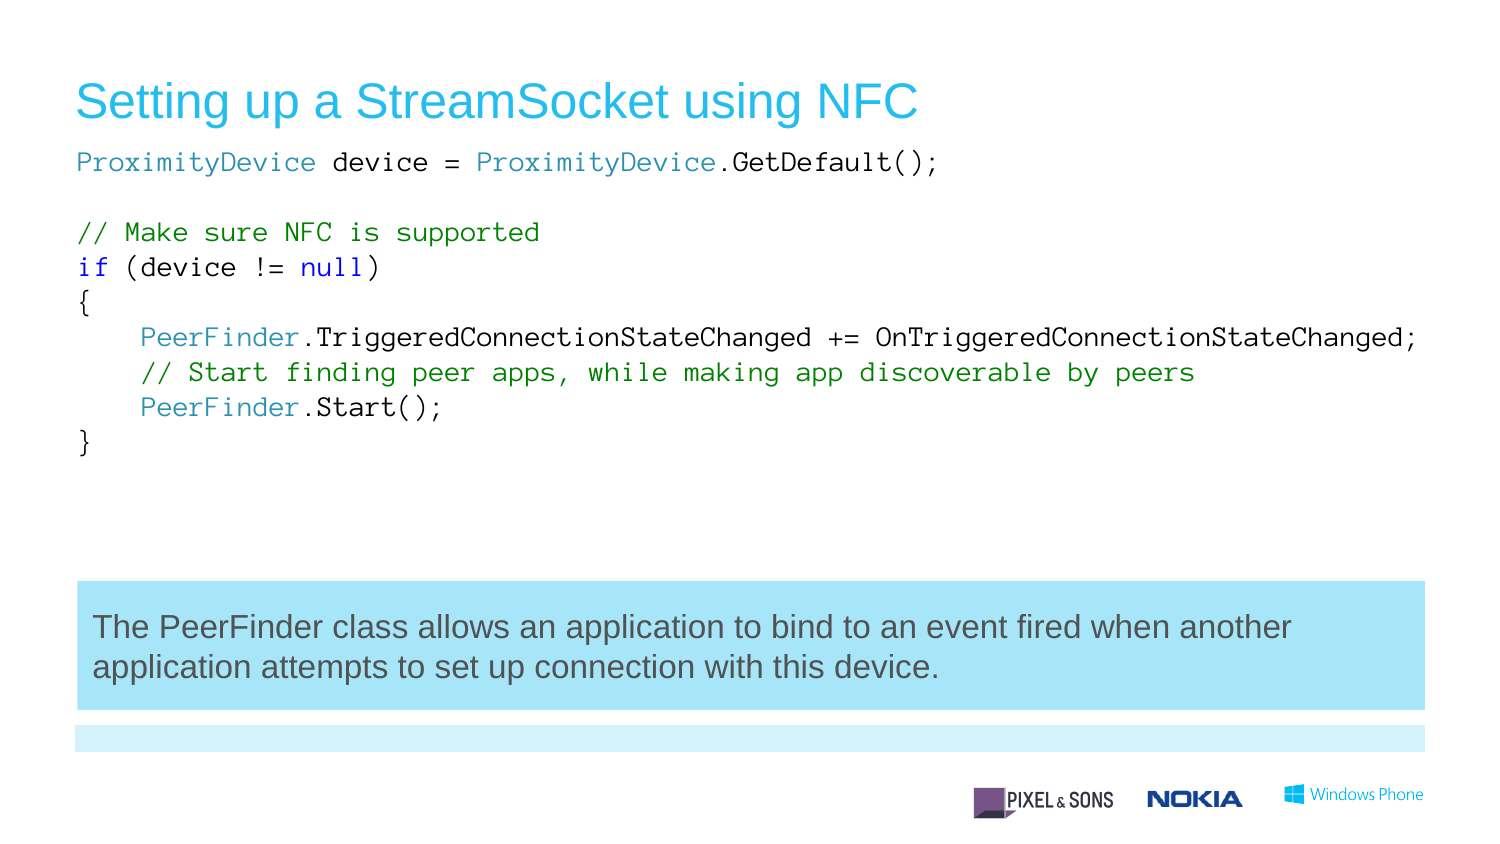

# Setting up a StreamSocket using NFC
ProximityDevice device = ProximityDevice.GetDefault();

// Make sure NFC is supported
if (device != null)
{
    PeerFinder.TriggeredConnectionStateChanged += OnTriggeredConnectionStateChanged;
    // Start finding peer apps, while making app discoverable by peers
    PeerFinder.Start();
}
The PeerFinder class allows an application to bind to an event fired when another application attempts to set up connection with this device.